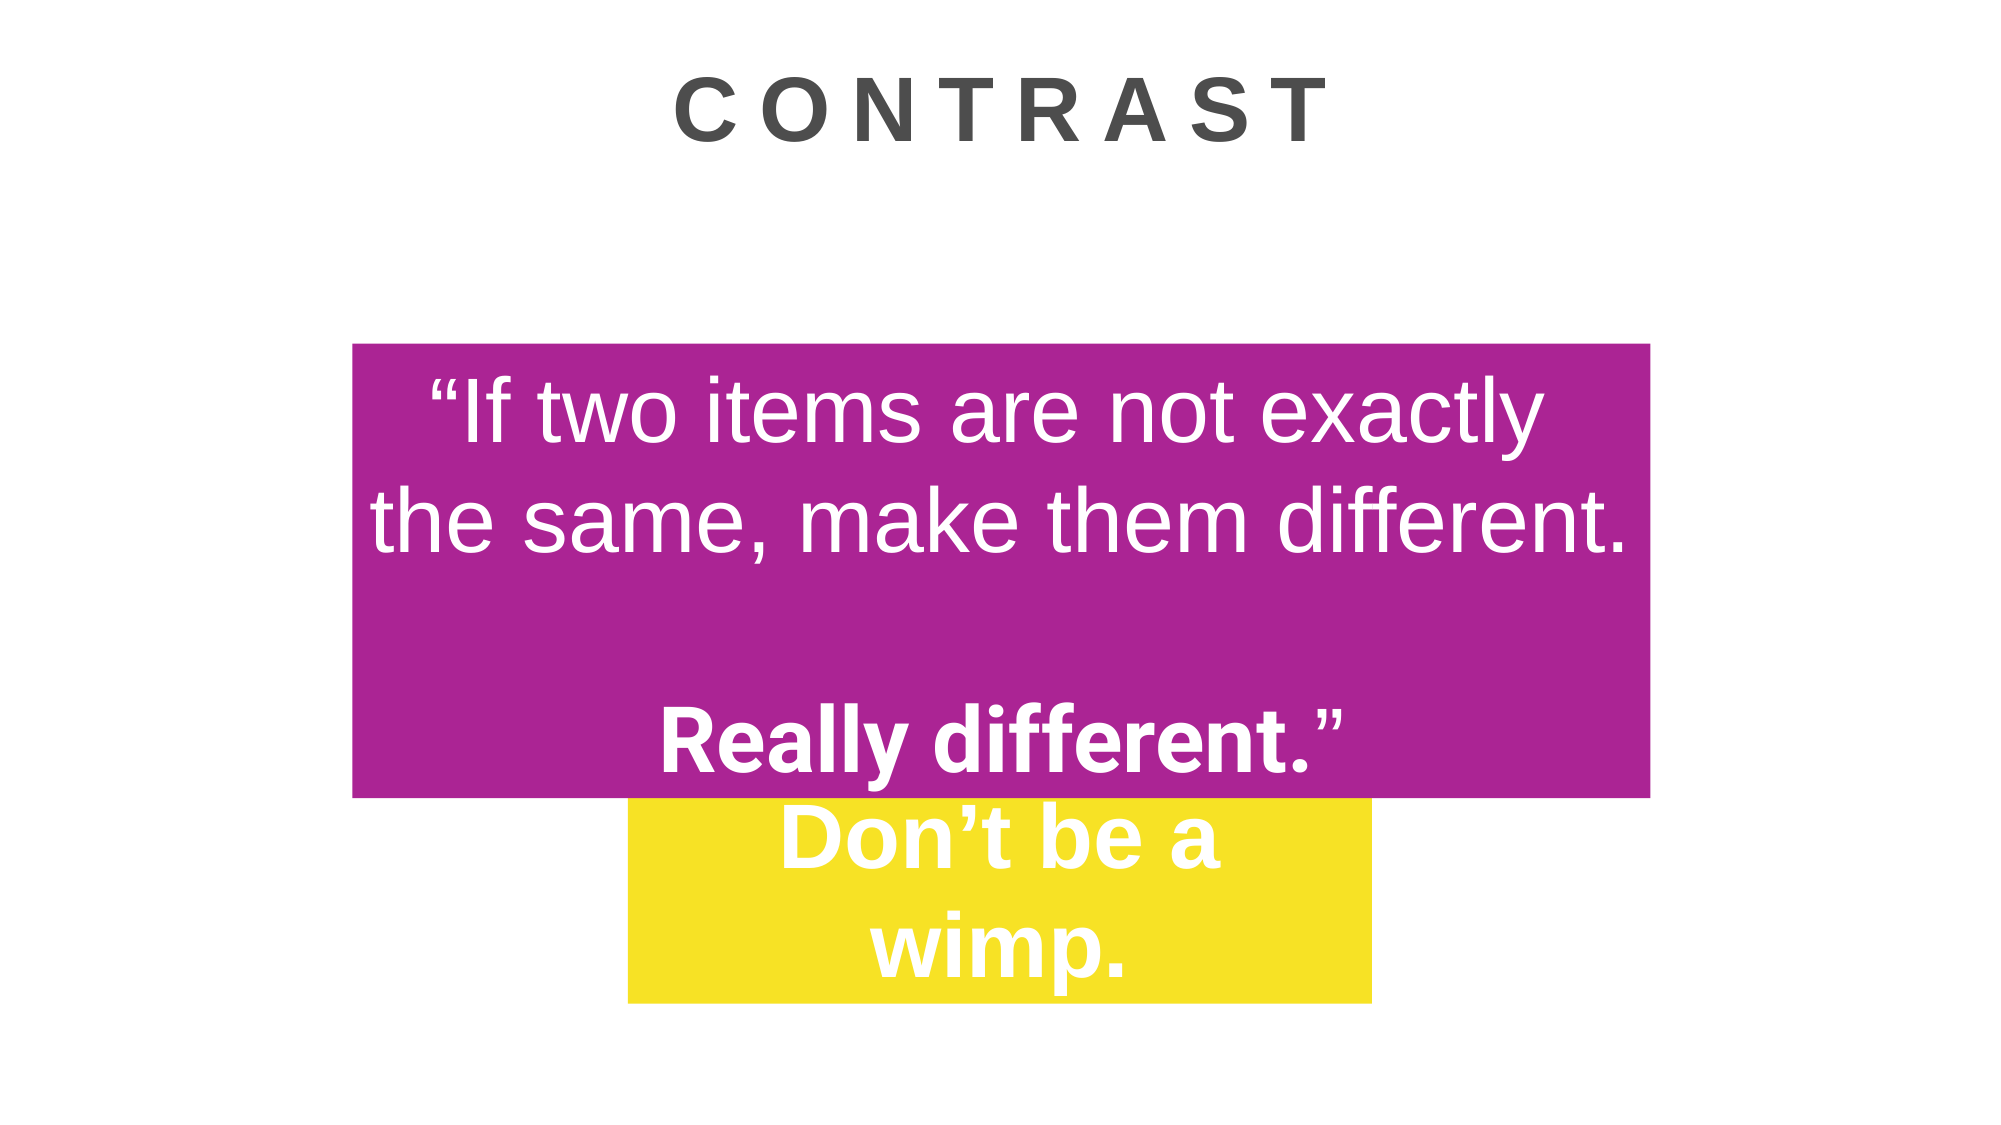

# CONTRAST
“If two items are not exactly
the same, make them different.
Really different.”
Don’t be a wimp.